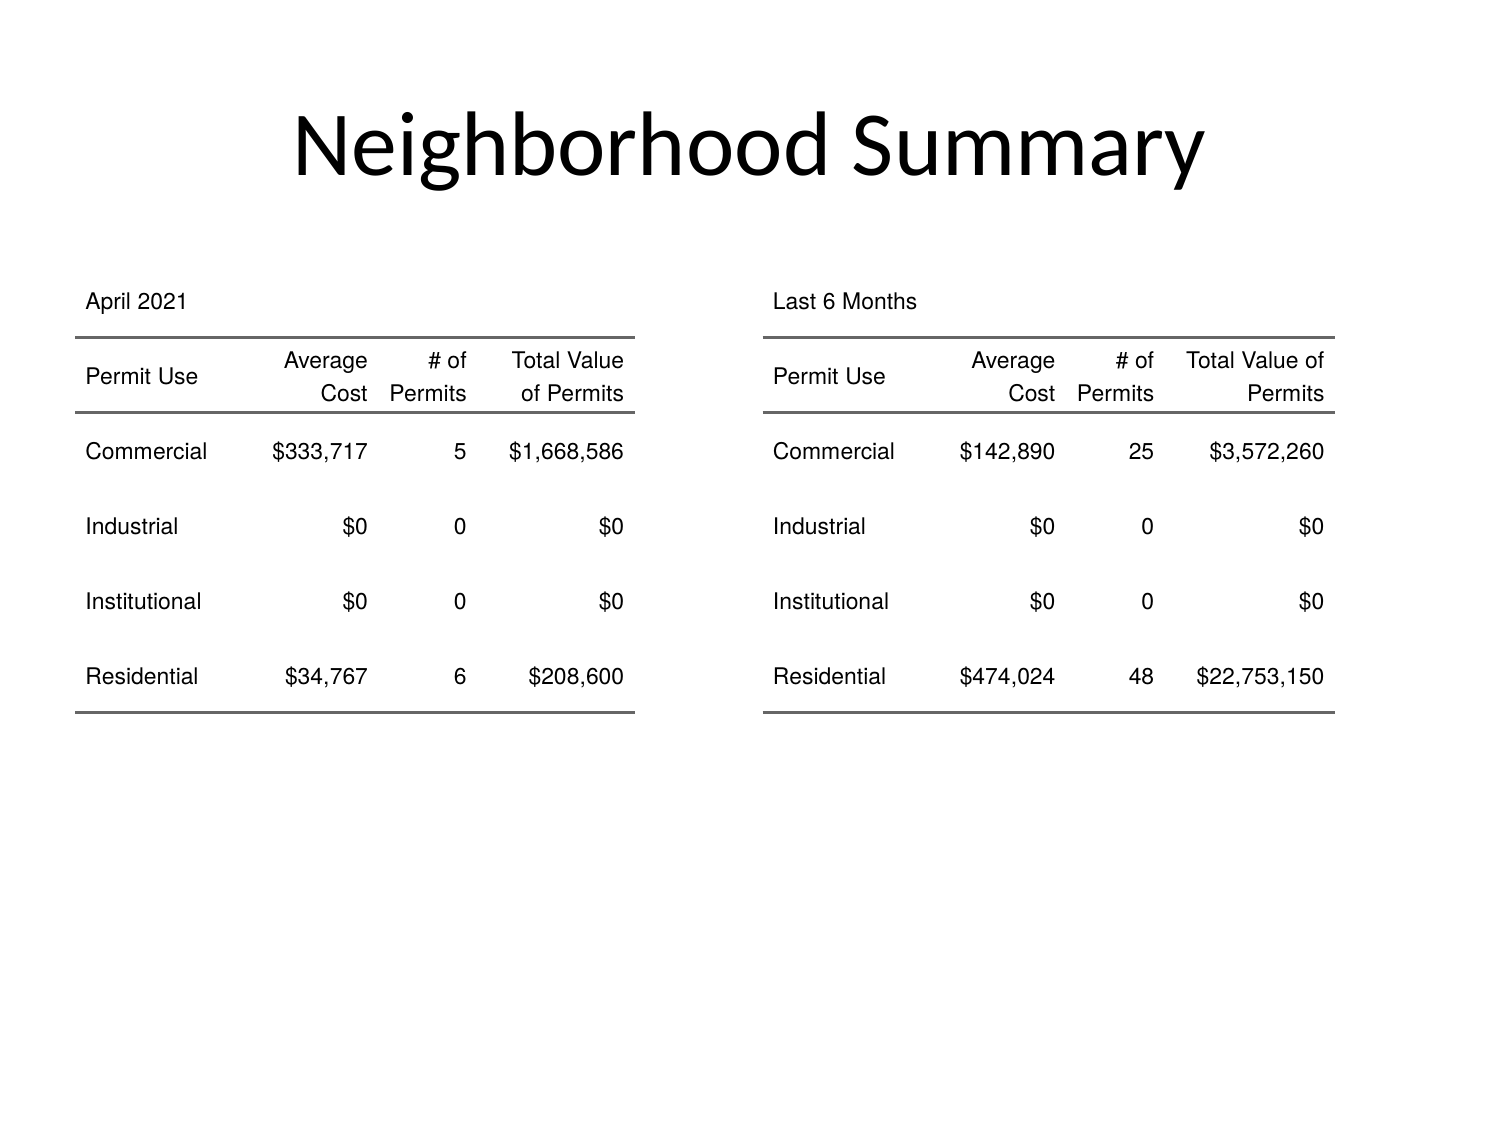

# Neighborhood Summary
| April 2021 | April 2021 | April 2021 | April 2021 |
| --- | --- | --- | --- |
| Permit Use | Average Cost | # of Permits | Total Value of Permits |
| Commercial | $333,717 | 5 | $1,668,586 |
| Industrial | $0 | 0 | $0 |
| Institutional | $0 | 0 | $0 |
| Residential | $34,767 | 6 | $208,600 |
| Last 6 Months | Last 6 Months | Last 6 Months | Last 6 Months |
| --- | --- | --- | --- |
| Permit Use | Average Cost | # of Permits | Total Value of Permits |
| Commercial | $142,890 | 25 | $3,572,260 |
| Industrial | $0 | 0 | $0 |
| Institutional | $0 | 0 | $0 |
| Residential | $474,024 | 48 | $22,753,150 |